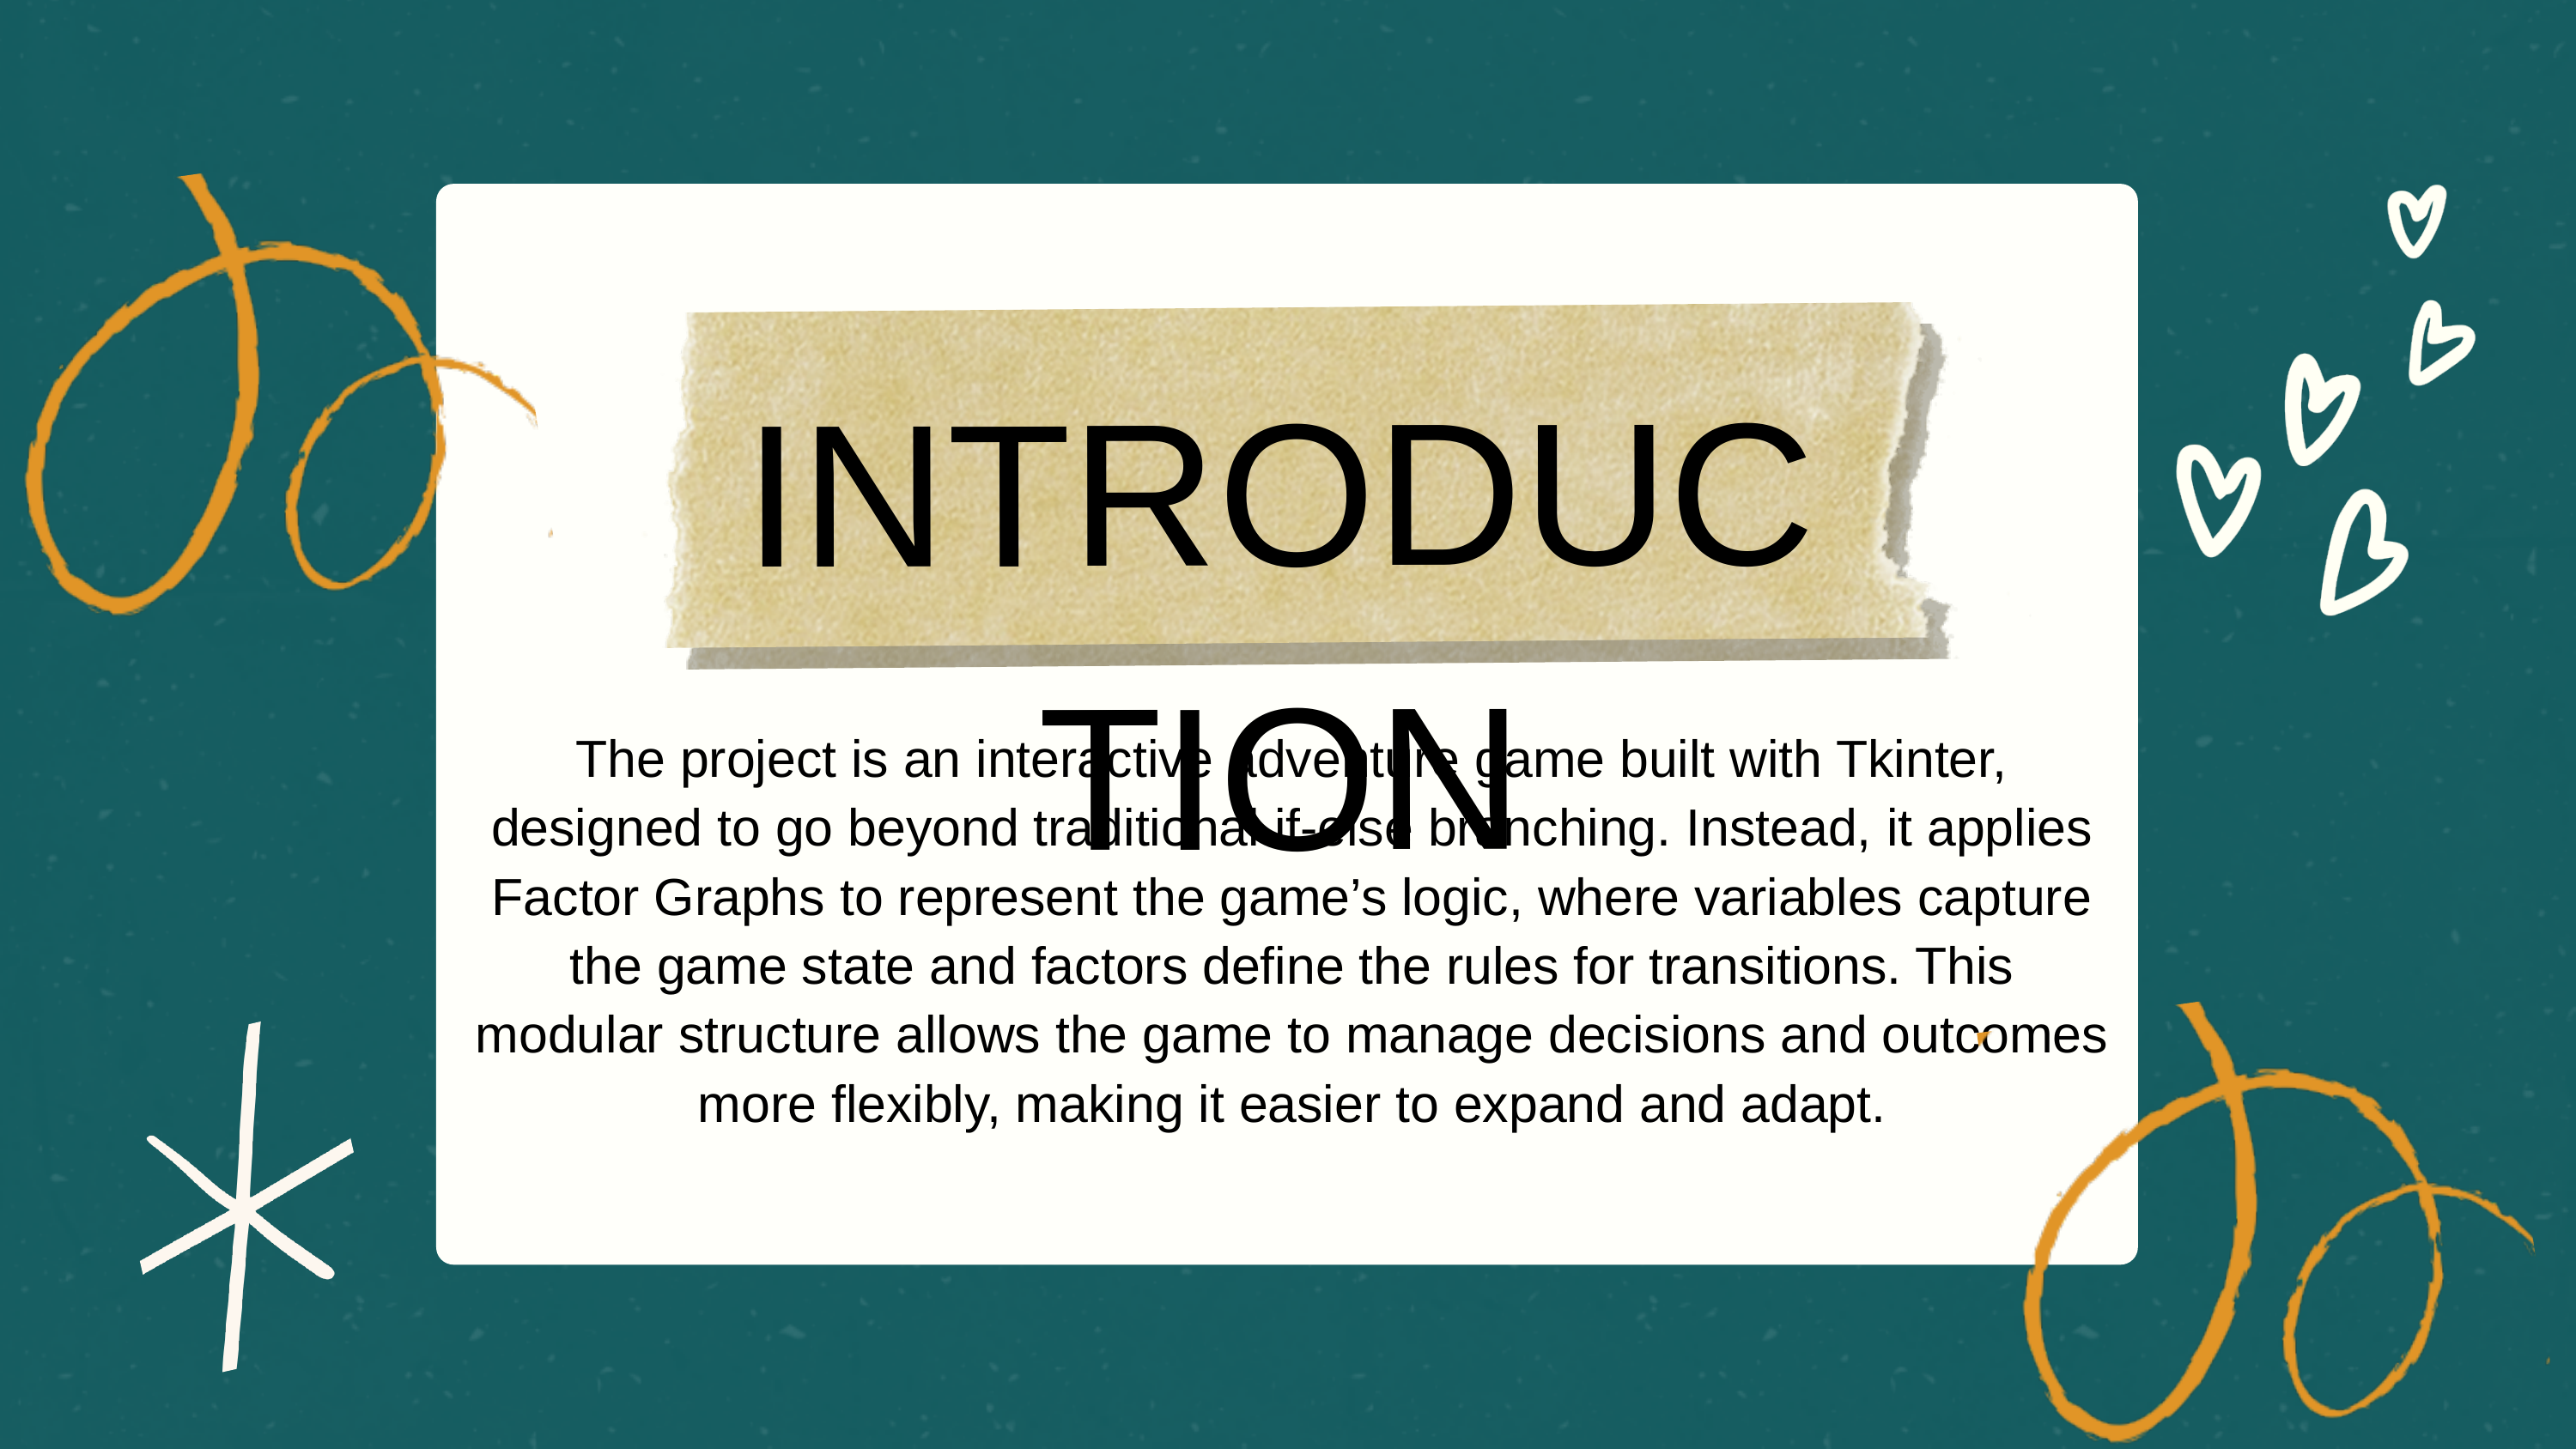

INTRODUCTION
The project is an interactive adventure game built with Tkinter, designed to go beyond traditional if-else branching. Instead, it applies Factor Graphs to represent the game’s logic, where variables capture the game state and factors define the rules for transitions. This modular structure allows the game to manage decisions and outcomes more flexibly, making it easier to expand and adapt.